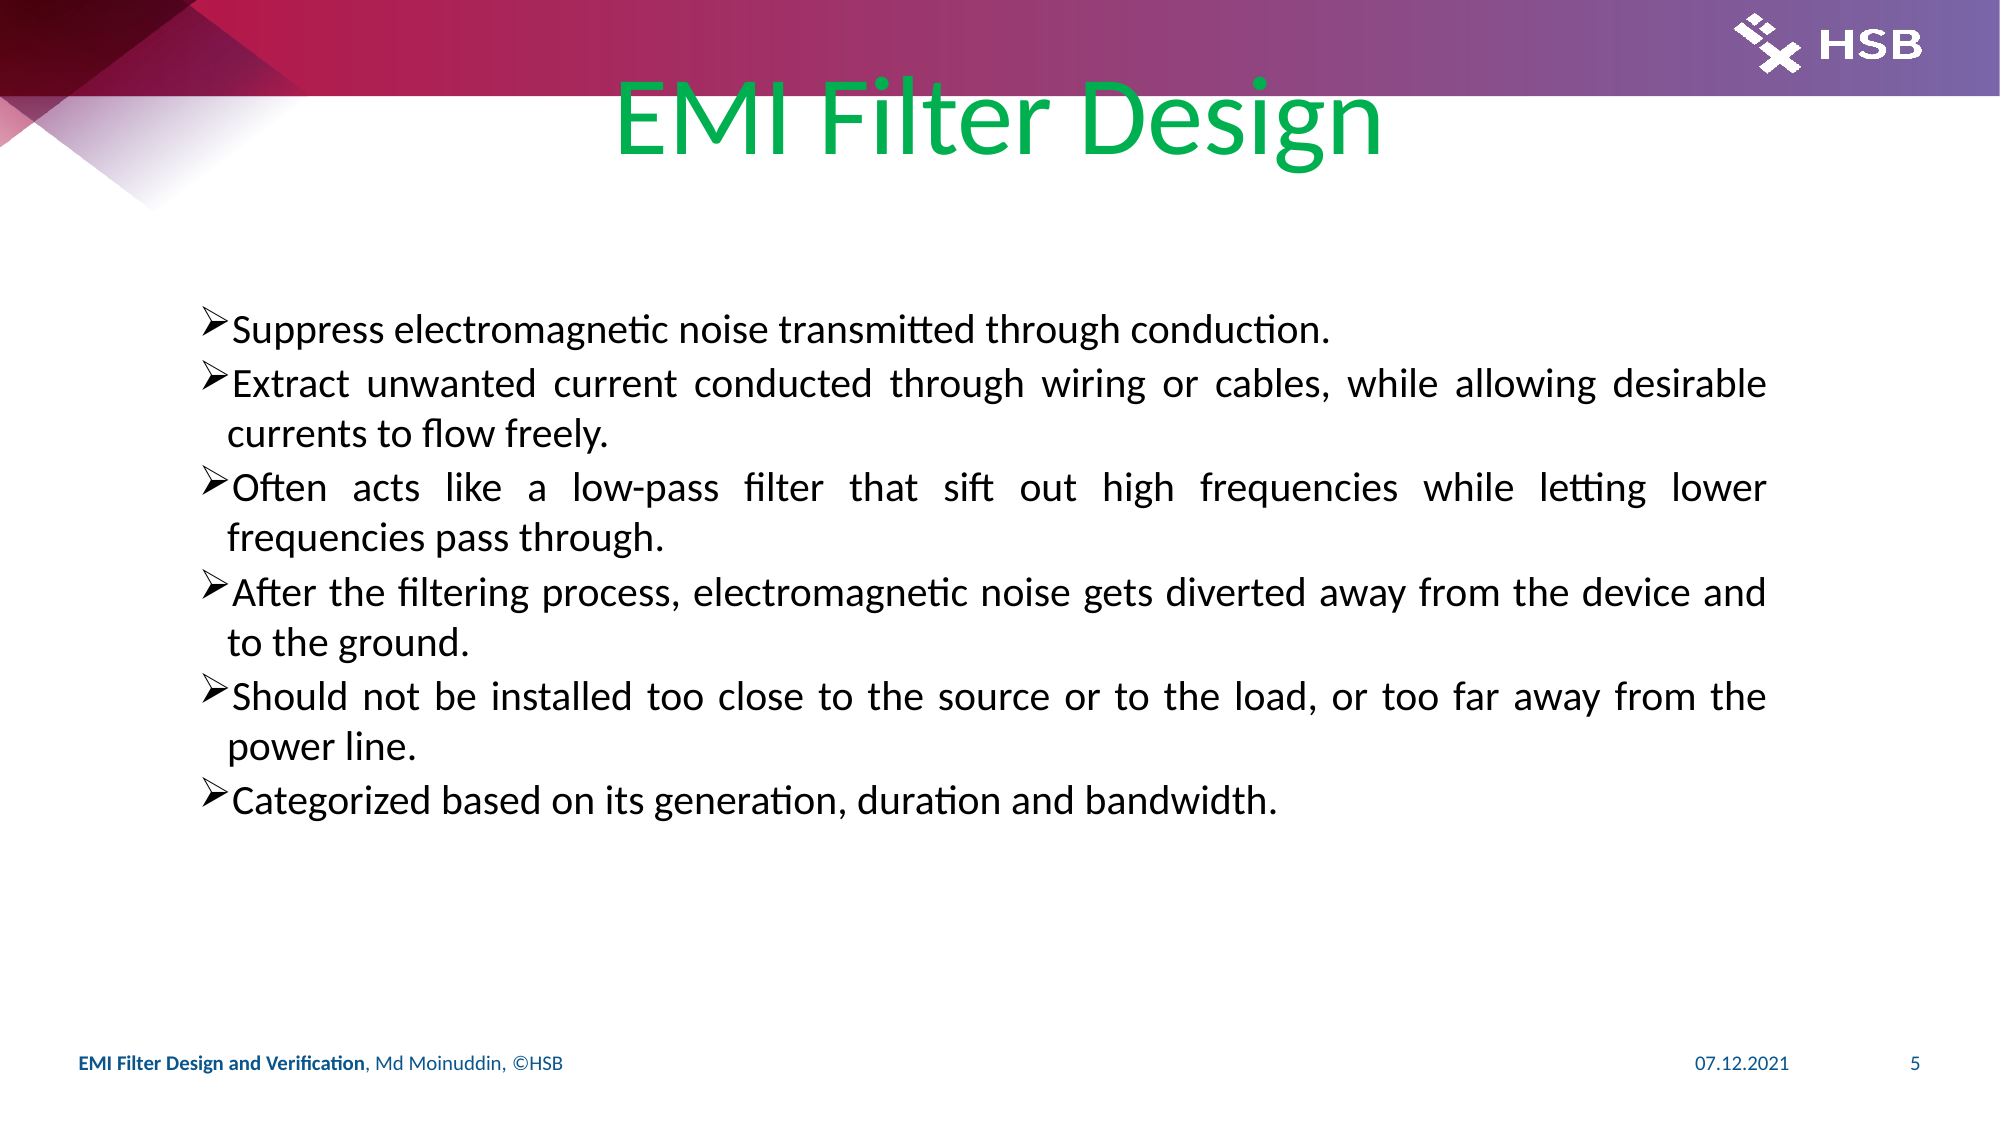

# EMI Filter Design
Suppress electromagnetic noise transmitted through conduction.
Extract unwanted current conducted through wiring or cables, while allowing desirable currents to flow freely.
Often acts like a low-pass filter that sift out high frequencies while letting lower frequencies pass through.
After the filtering process, electromagnetic noise gets diverted away from the device and to the ground.
Should not be installed too close to the source or to the load, or too far away from the power line.
Categorized based on its generation, duration and bandwidth.

EMI Filter Design and Verification, Md Moinuddin, ©HSB
07.12.2021
5